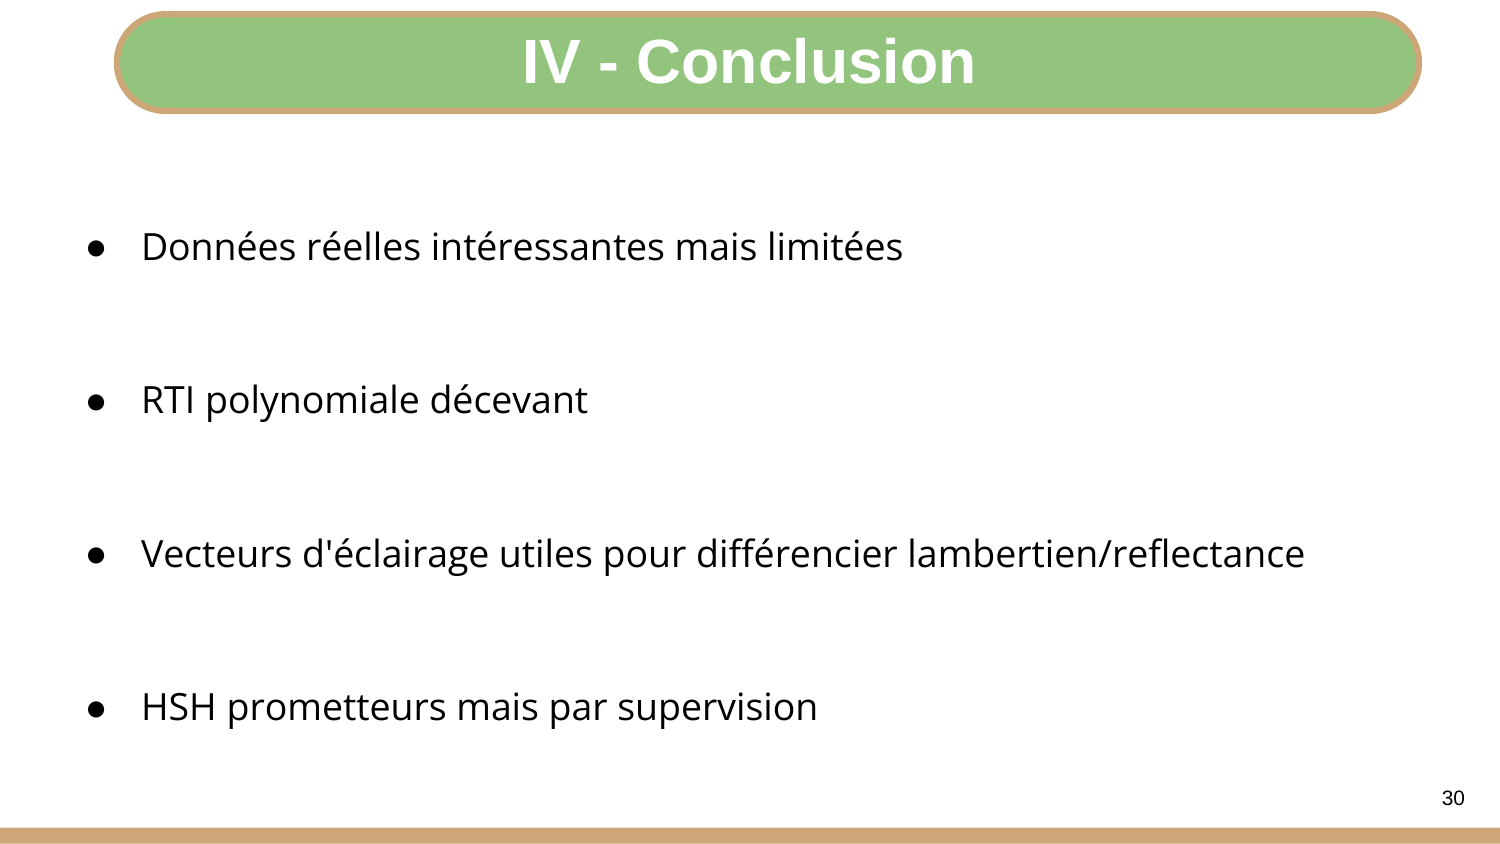

IV - Conclusion

Données réelles intéressantes mais limitées

RTI polynomiale décevant

Vecteurs d'éclairage utiles pour différencier lambertien/reflectance

HSH prometteurs mais par supervision
30